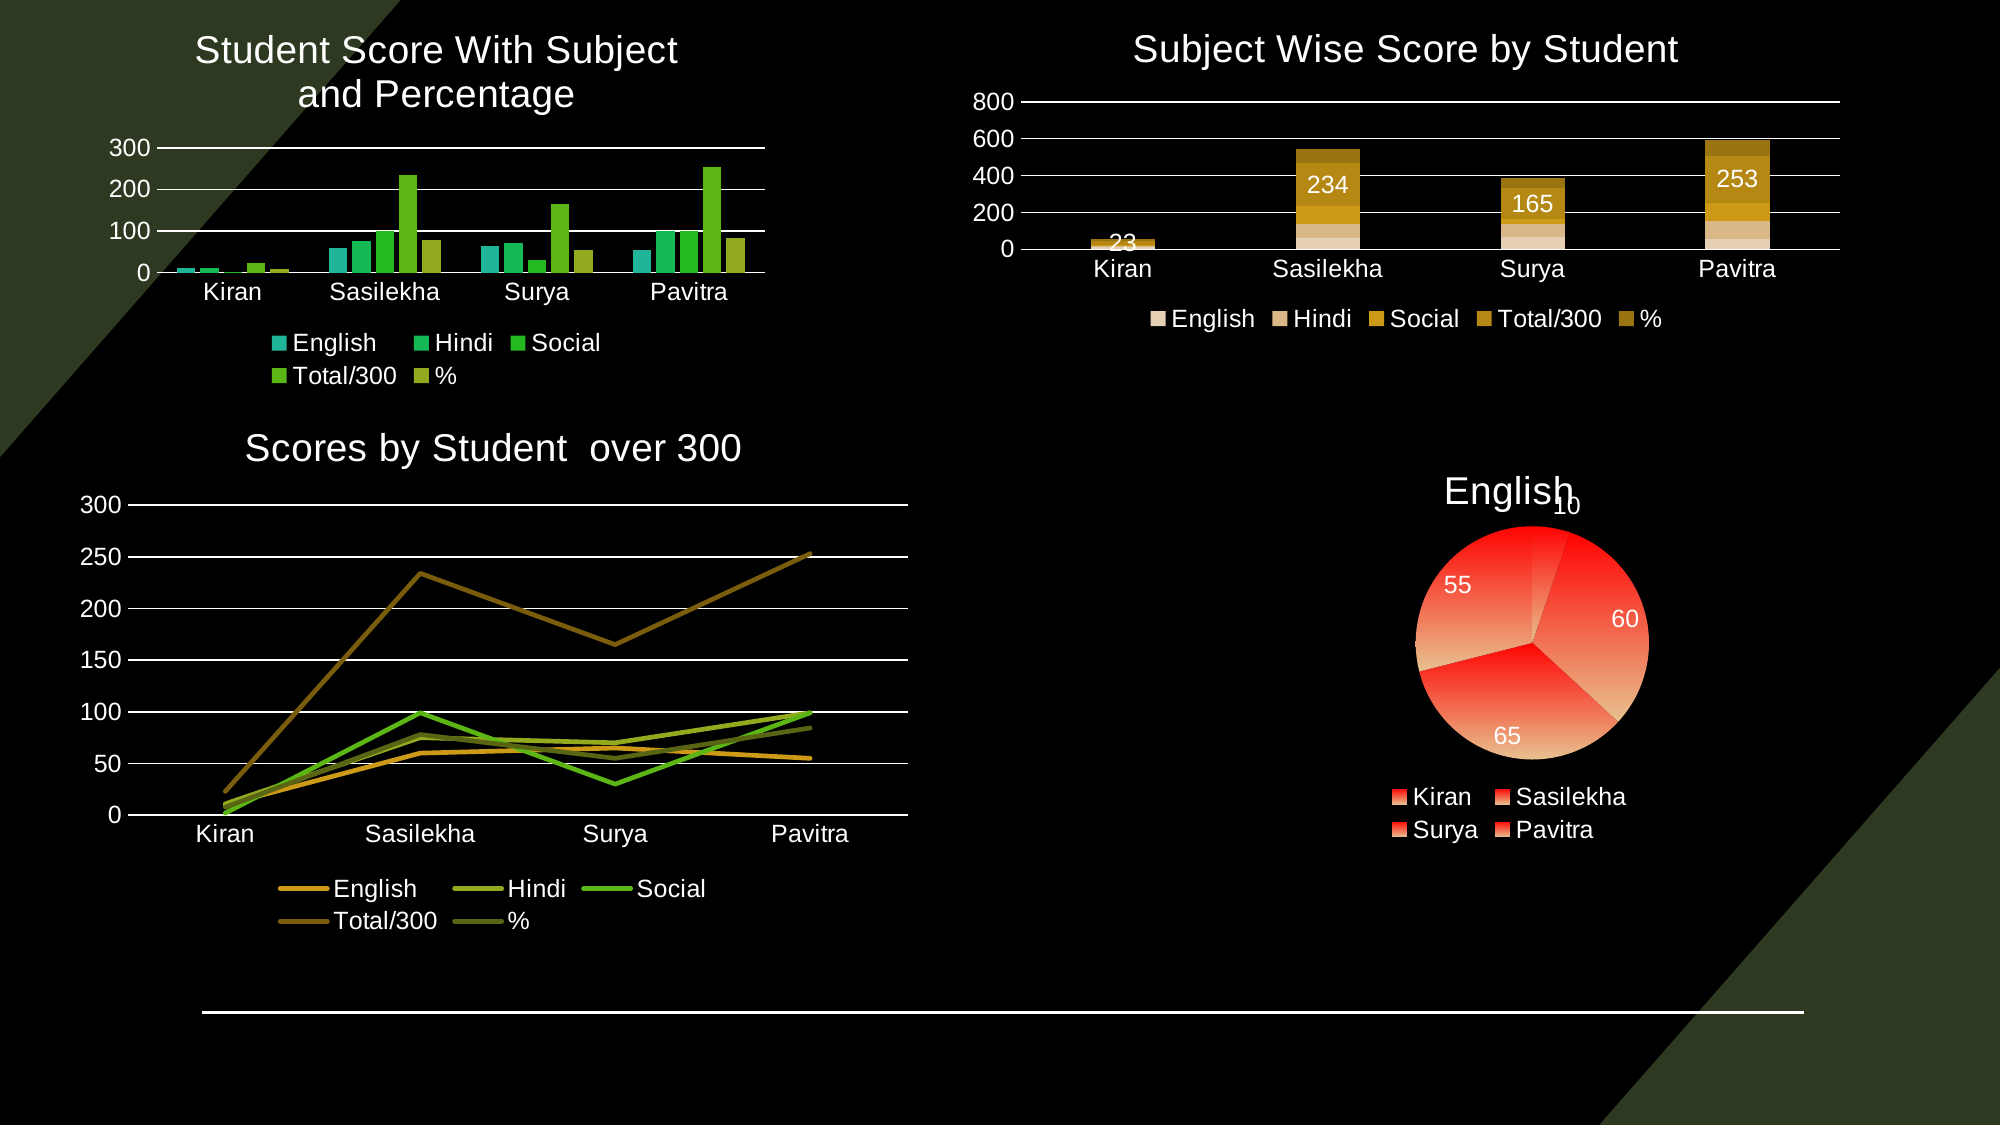

### Chart: Student Score With Subject and Percentage

| Category | English | Hindi | Social | Total/300 | % |
|---|---|---|---|---|---|
| Kiran | 10.0 | 11.0 | 2.0 | 23.0 | 7.666666666666666 |
| Sasilekha | 60.0 | 75.0 | 99.0 | 234.0 | 78.0 |
| Surya | 65.0 | 70.0 | 30.0 | 165.0 | 55.00000000000001 |
| Pavitra | 55.0 | 99.0 | 99.0 | 253.0 | 84.33333333333334 |

### Chart: Subject Wise Score by Student

| Category | English | Hindi | Social | Total/300 | % |
|---|---|---|---|---|---|
| Kiran | 10.0 | 11.0 | 2.0 | 23.0 | 7.666666666666666 |
| Sasilekha | 60.0 | 75.0 | 99.0 | 234.0 | 78.0 |
| Surya | 65.0 | 70.0 | 30.0 | 165.0 | 55.00000000000001 |
| Pavitra | 55.0 | 99.0 | 99.0 | 253.0 | 84.33333333333334 |

### Chart: Scores by Student  over 300

| Category | English | Hindi | Social | Total/300 | % |
|---|---|---|---|---|---|
| Kiran | 10.0 | 11.0 | 2.0 | 23.0 | 7.666666666666666 |
| Sasilekha | 60.0 | 75.0 | 99.0 | 234.0 | 78.0 |
| Surya | 65.0 | 70.0 | 30.0 | 165.0 | 55.00000000000001 |
| Pavitra | 55.0 | 99.0 | 99.0 | 253.0 | 84.33333333333334 |

[unsupported chart]